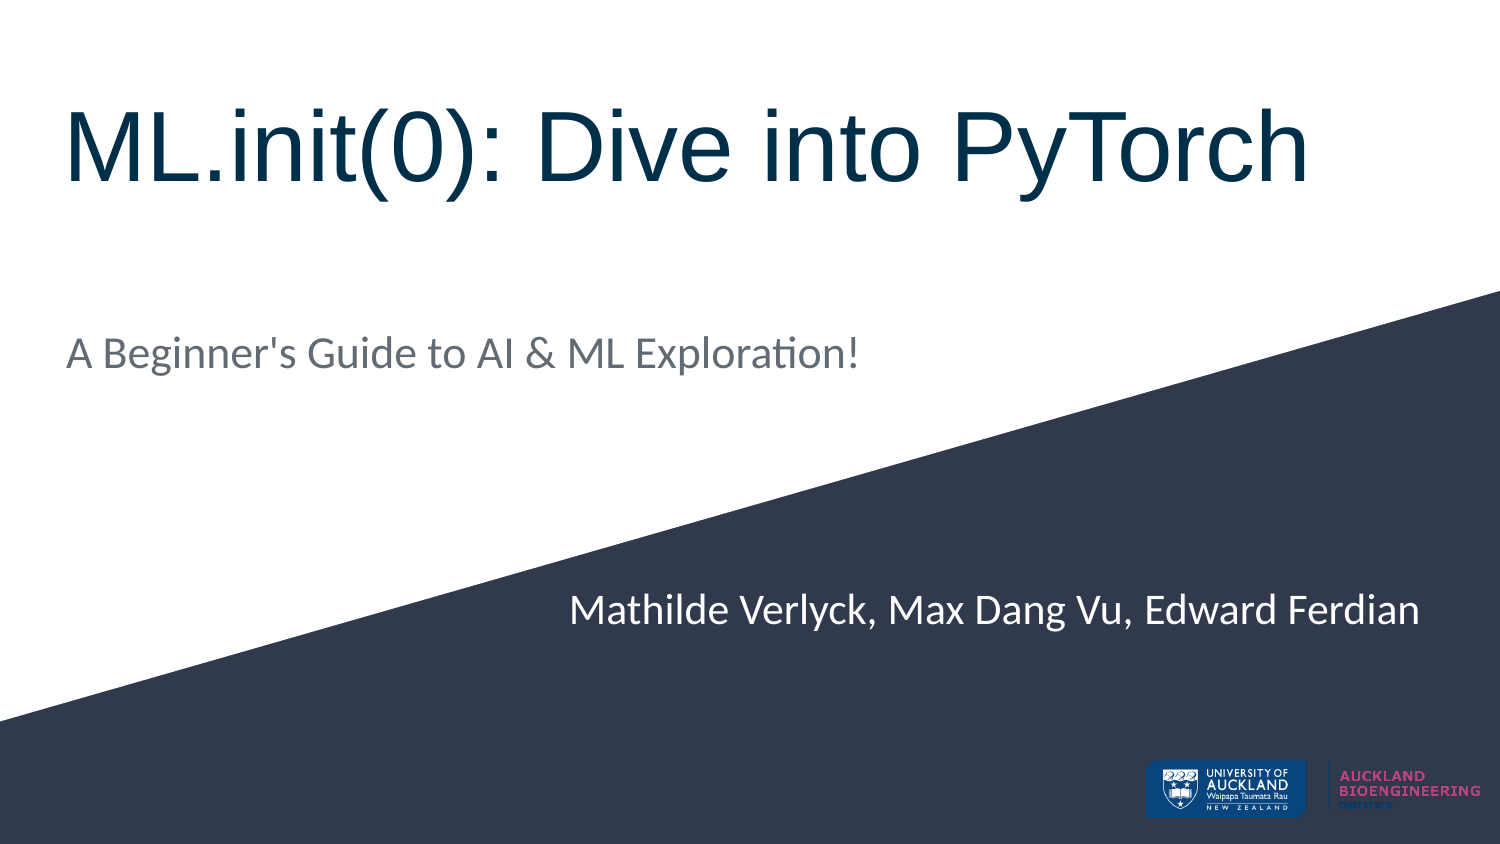

# ML.init(0): Dive into PyTorch
A Beginner's Guide to AI & ML Exploration!
Mathilde Verlyck, Max Dang Vu, Edward Ferdian